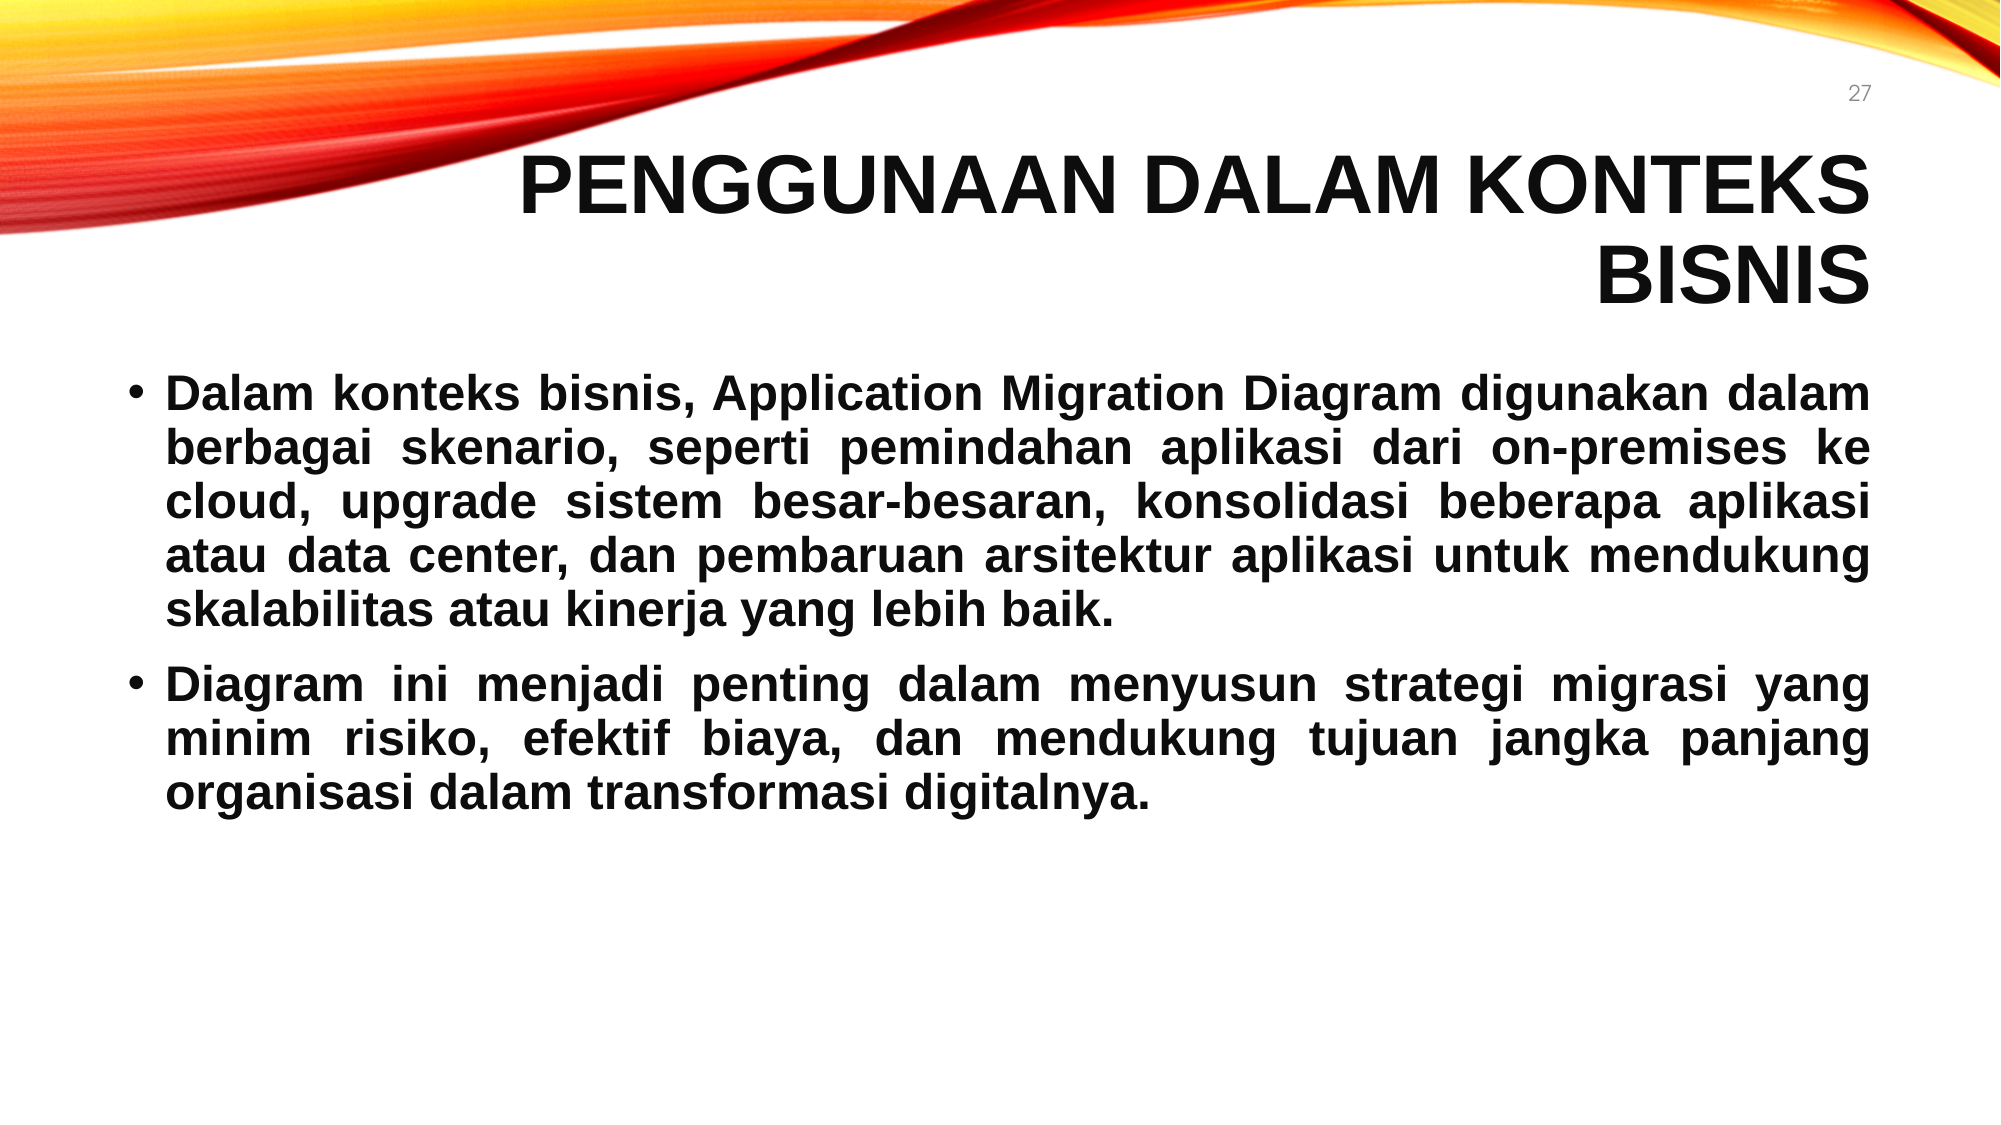

27
# Penggunaan dalam Konteks Bisnis
Dalam konteks bisnis, Application Migration Diagram digunakan dalam berbagai skenario, seperti pemindahan aplikasi dari on-premises ke cloud, upgrade sistem besar-besaran, konsolidasi beberapa aplikasi atau data center, dan pembaruan arsitektur aplikasi untuk mendukung skalabilitas atau kinerja yang lebih baik.
Diagram ini menjadi penting dalam menyusun strategi migrasi yang minim risiko, efektif biaya, dan mendukung tujuan jangka panjang organisasi dalam transformasi digitalnya.